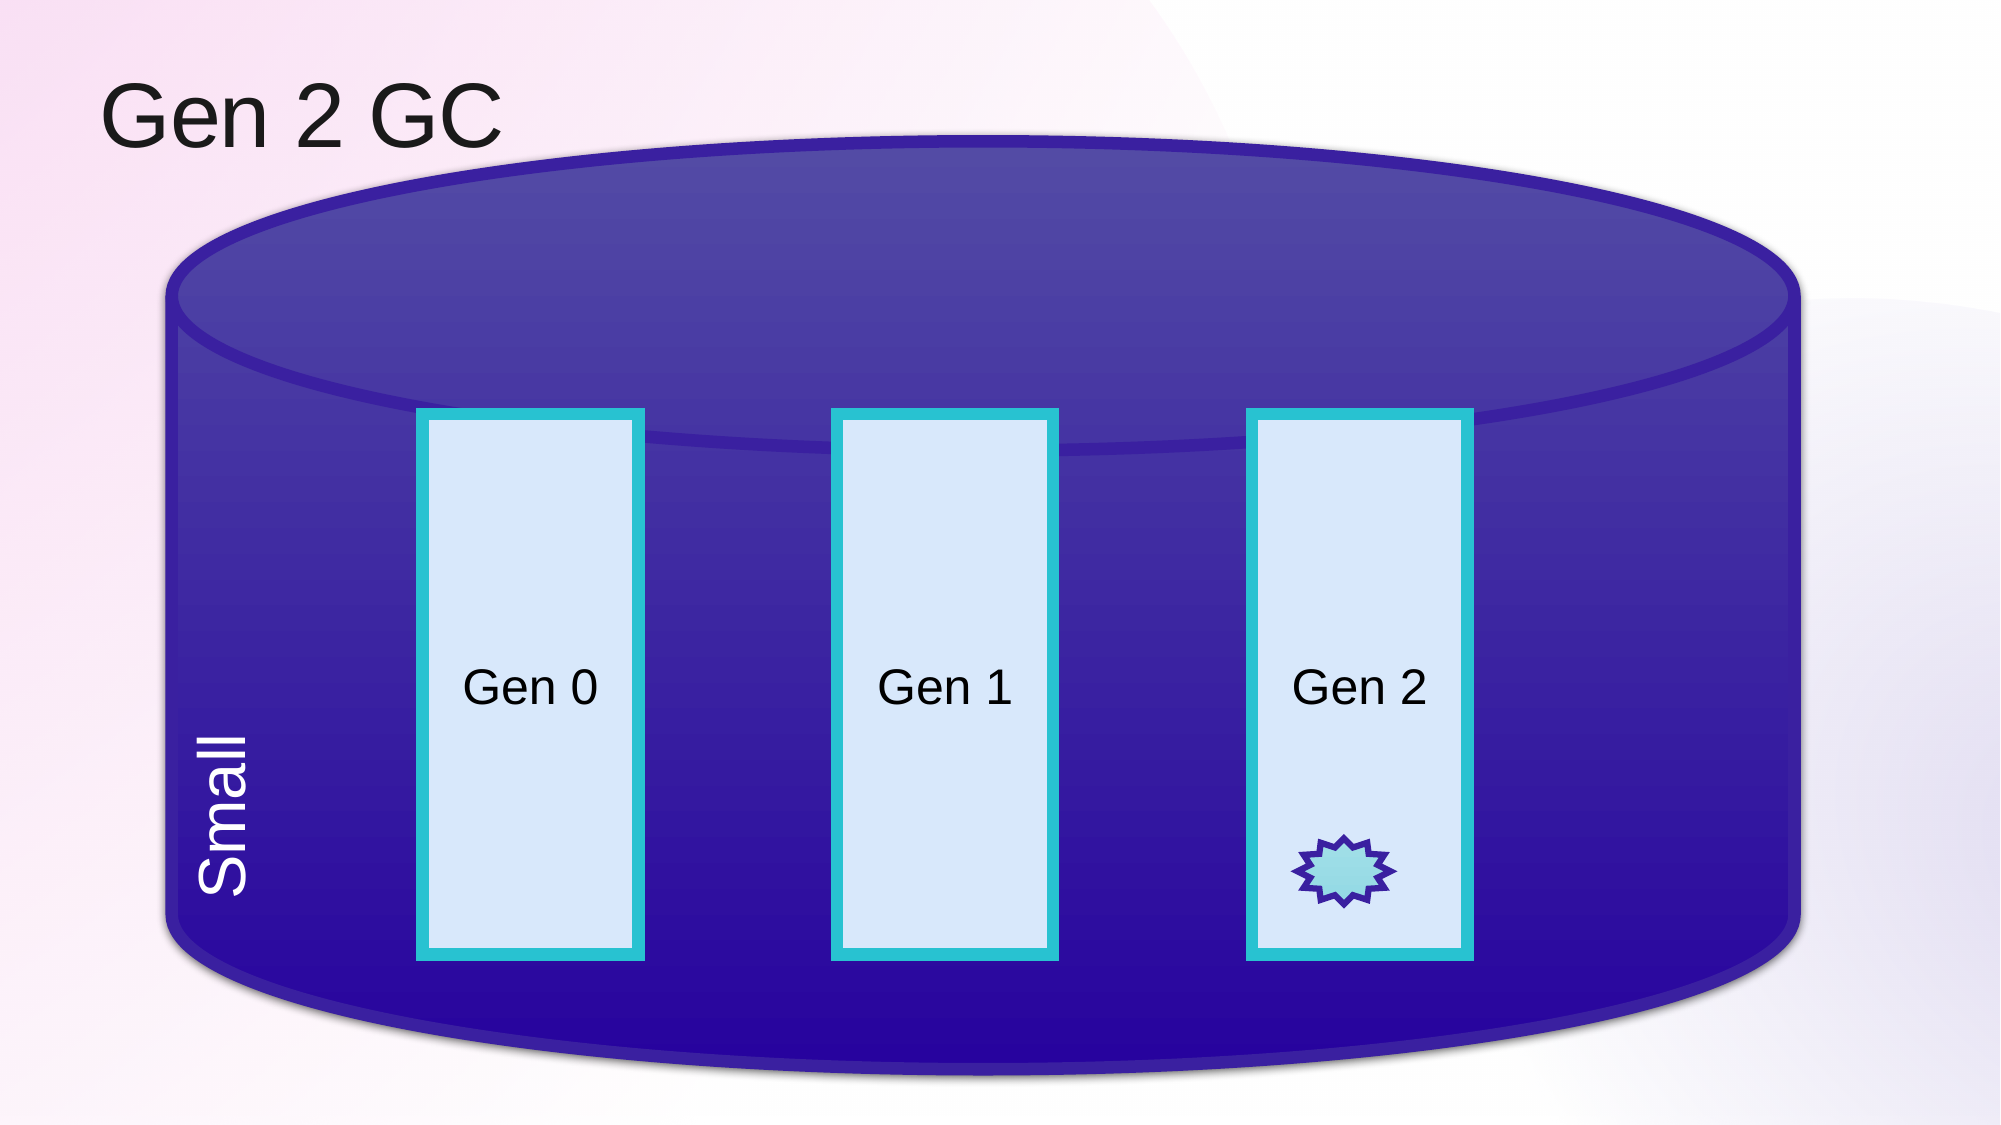

# Gen 2 GC
Small
Gen 0
Gen 1
Gen 2